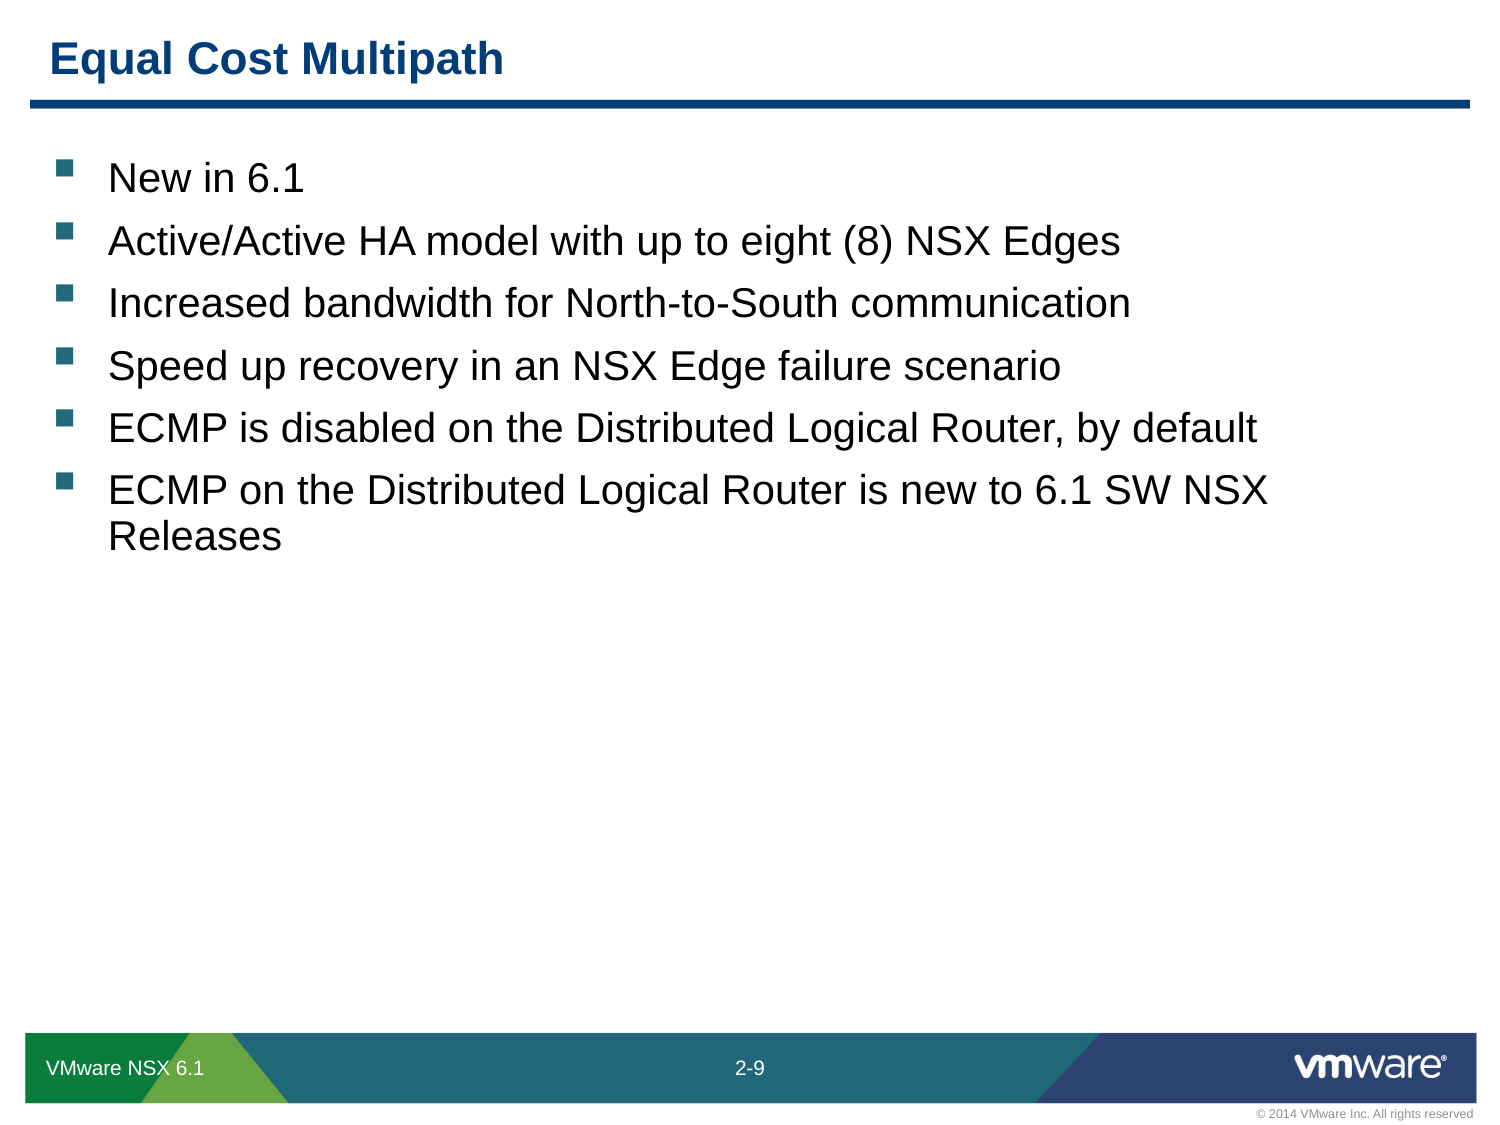

# Equal Cost Multipath
New in 6.1
Active/Active HA model with up to eight (8) NSX Edges
Increased bandwidth for North-to-South communication
Speed up recovery in an NSX Edge failure scenario
ECMP is disabled on the Distributed Logical Router, by default
ECMP on the Distributed Logical Router is new to 6.1 SW NSX Releases